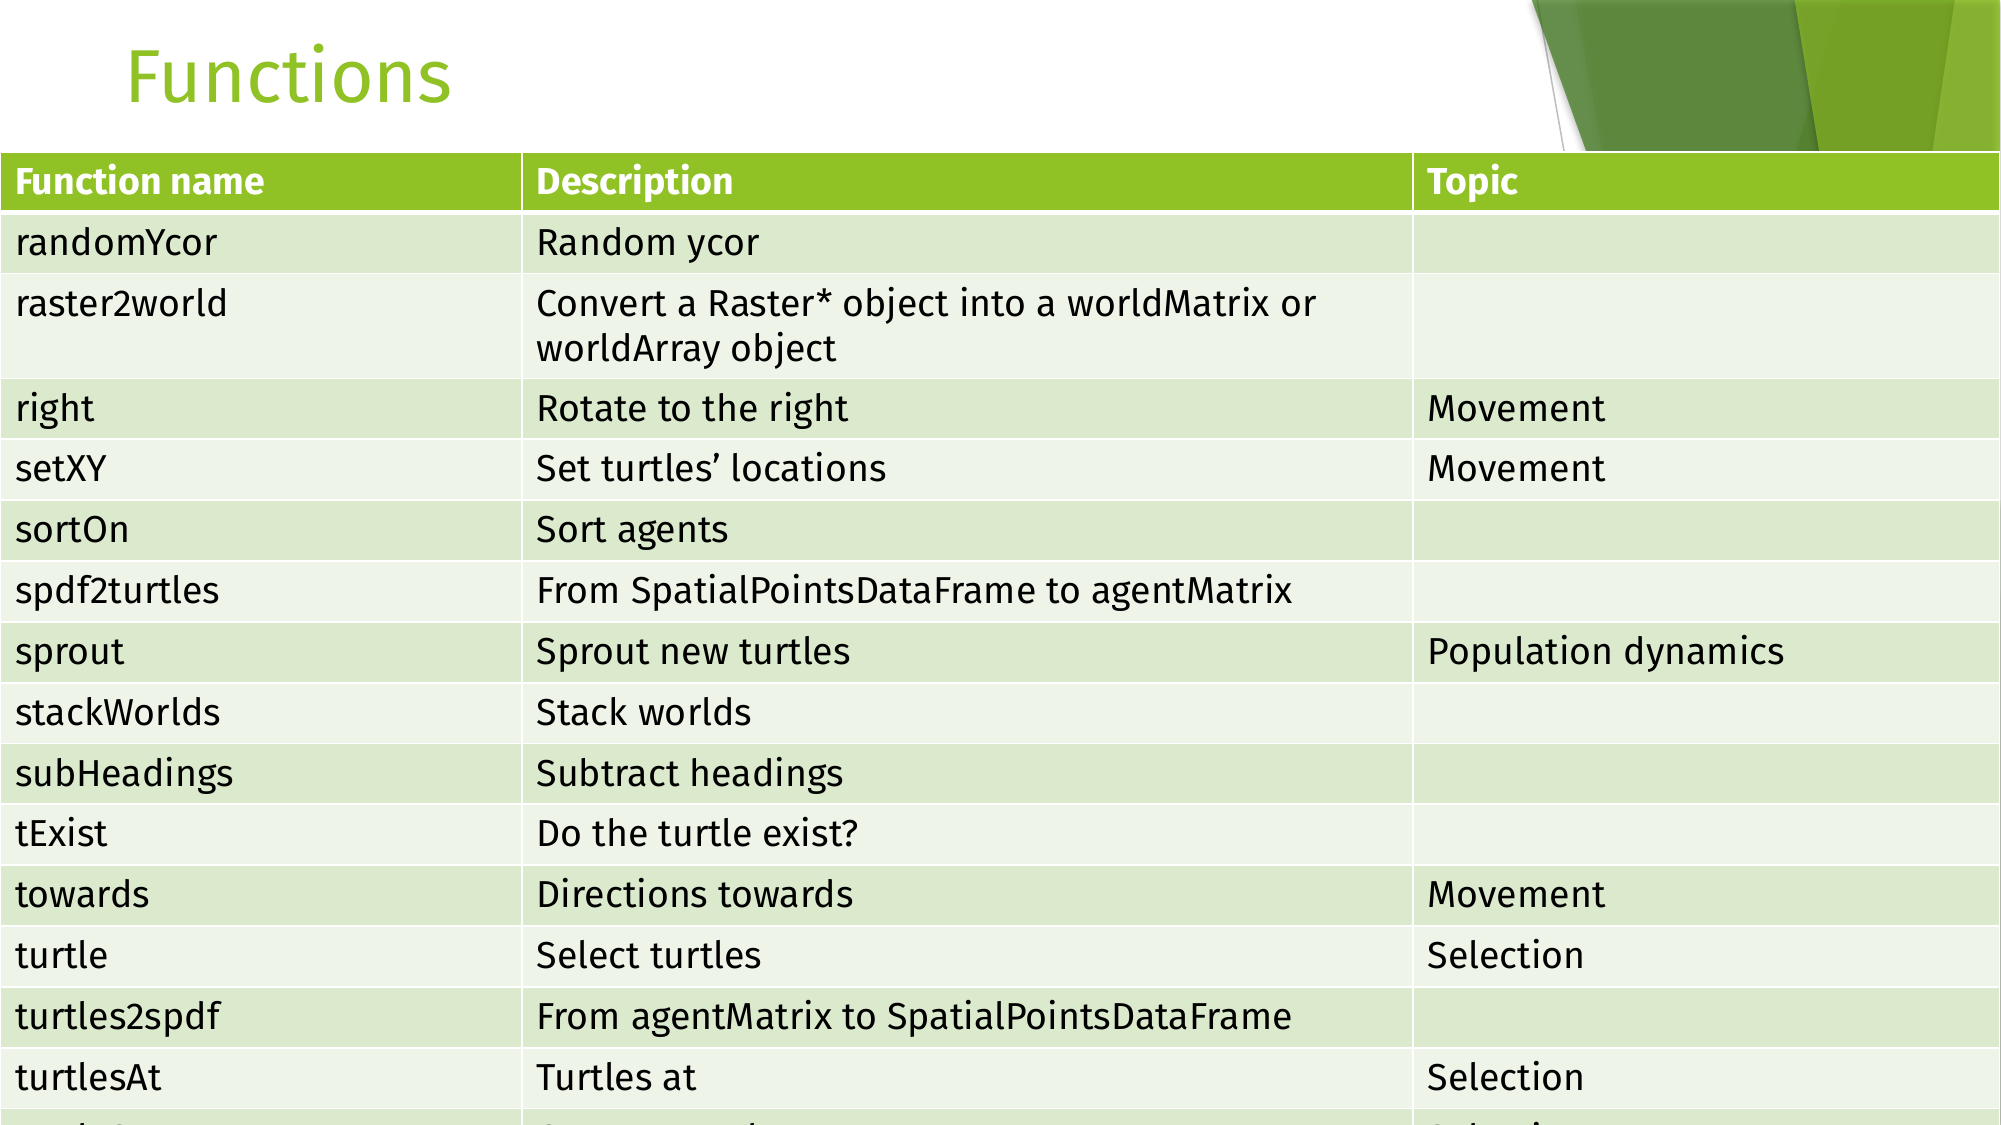

# Functions
| Function name | Description | Topic |
| --- | --- | --- |
| randomYcor | Random ycor |  |
| raster2world | Convert a Raster\* object into a worldMatrix or worldArray object |  |
| right | Rotate to the right | Movement |
| setXY | Set turtles’ locations | Movement |
| sortOn | Sort agents |  |
| spdf2turtles | From SpatialPointsDataFrame to agentMatrix |  |
| sprout | Sprout new turtles | Population dynamics |
| stackWorlds | Stack worlds |  |
| subHeadings | Subtract headings |  |
| tExist | Do the turtle exist? |  |
| towards | Directions towards | Movement |
| turtle | Select turtles | Selection |
| turtles2spdf | From agentMatrix to SpatialPointsDataFrame |  |
| turtlesAt | Turtles at | Selection |
| turtleSet | Create a turtle agentset | Selection |